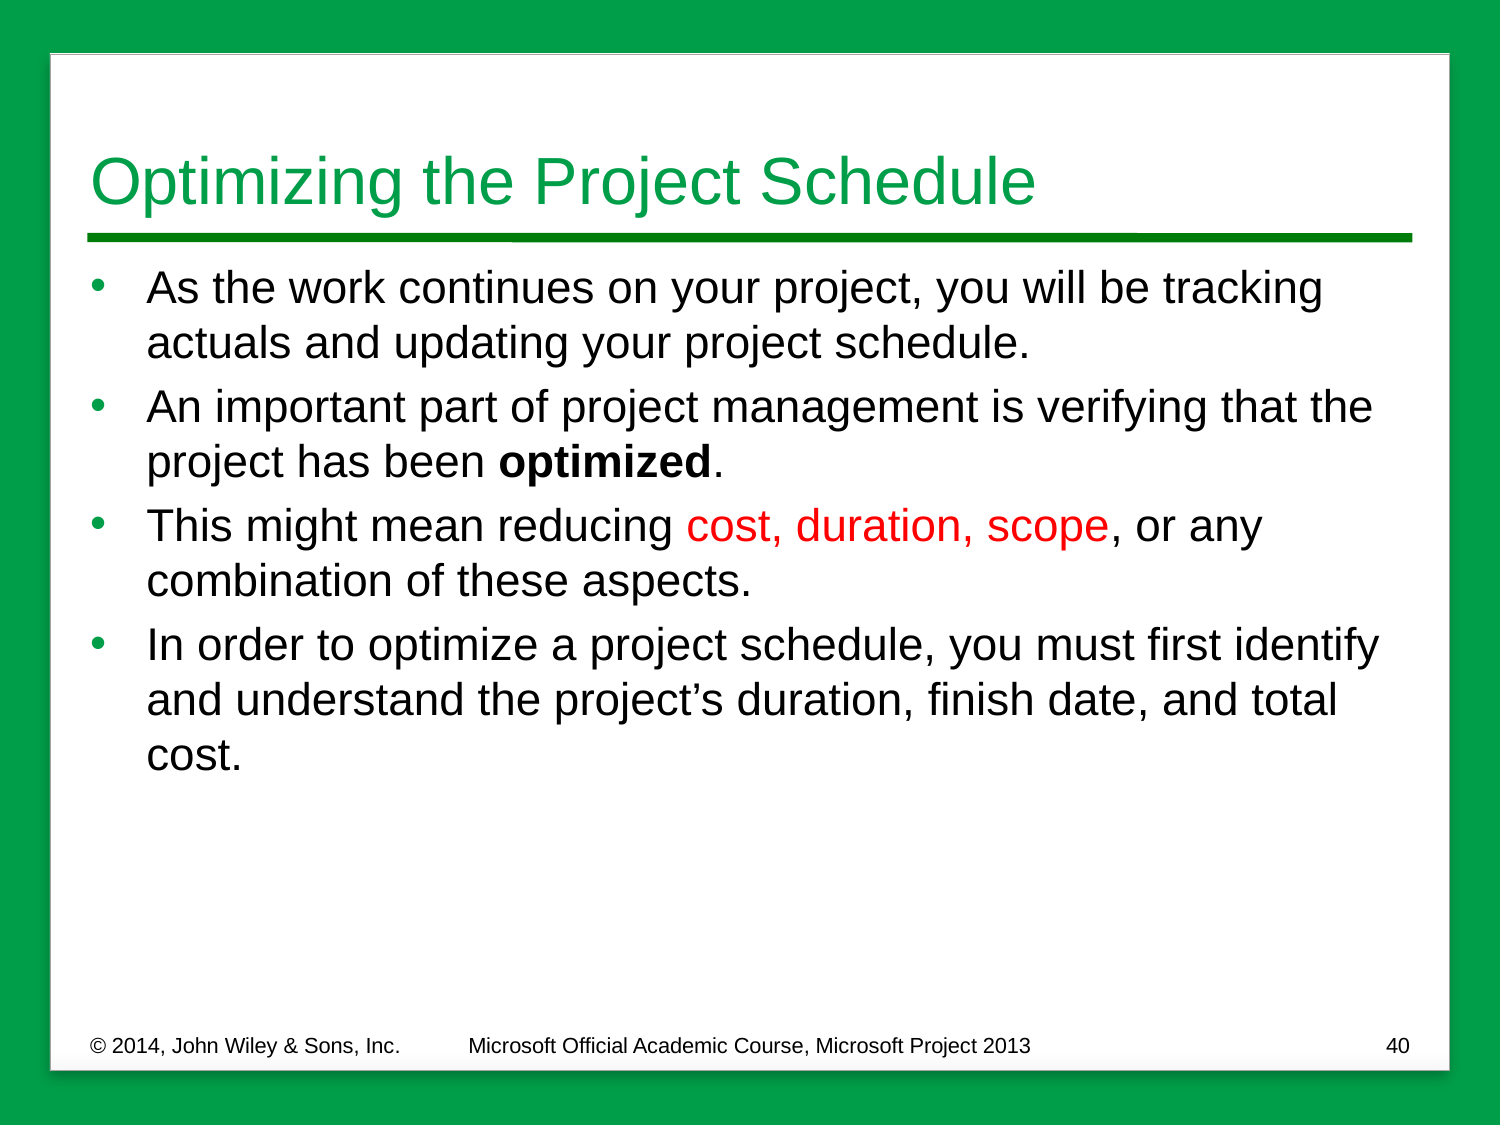

# Optimizing the Project Schedule
As the work continues on your project, you will be tracking actuals and updating your project schedule.
An important part of project management is verifying that the project has been optimized.
This might mean reducing cost, duration, scope, or any combination of these aspects.
In order to optimize a project schedule, you must first identify and understand the project’s duration, finish date, and total cost.
© 2014, John Wiley & Sons, Inc.
Microsoft Official Academic Course, Microsoft Project 2013
40